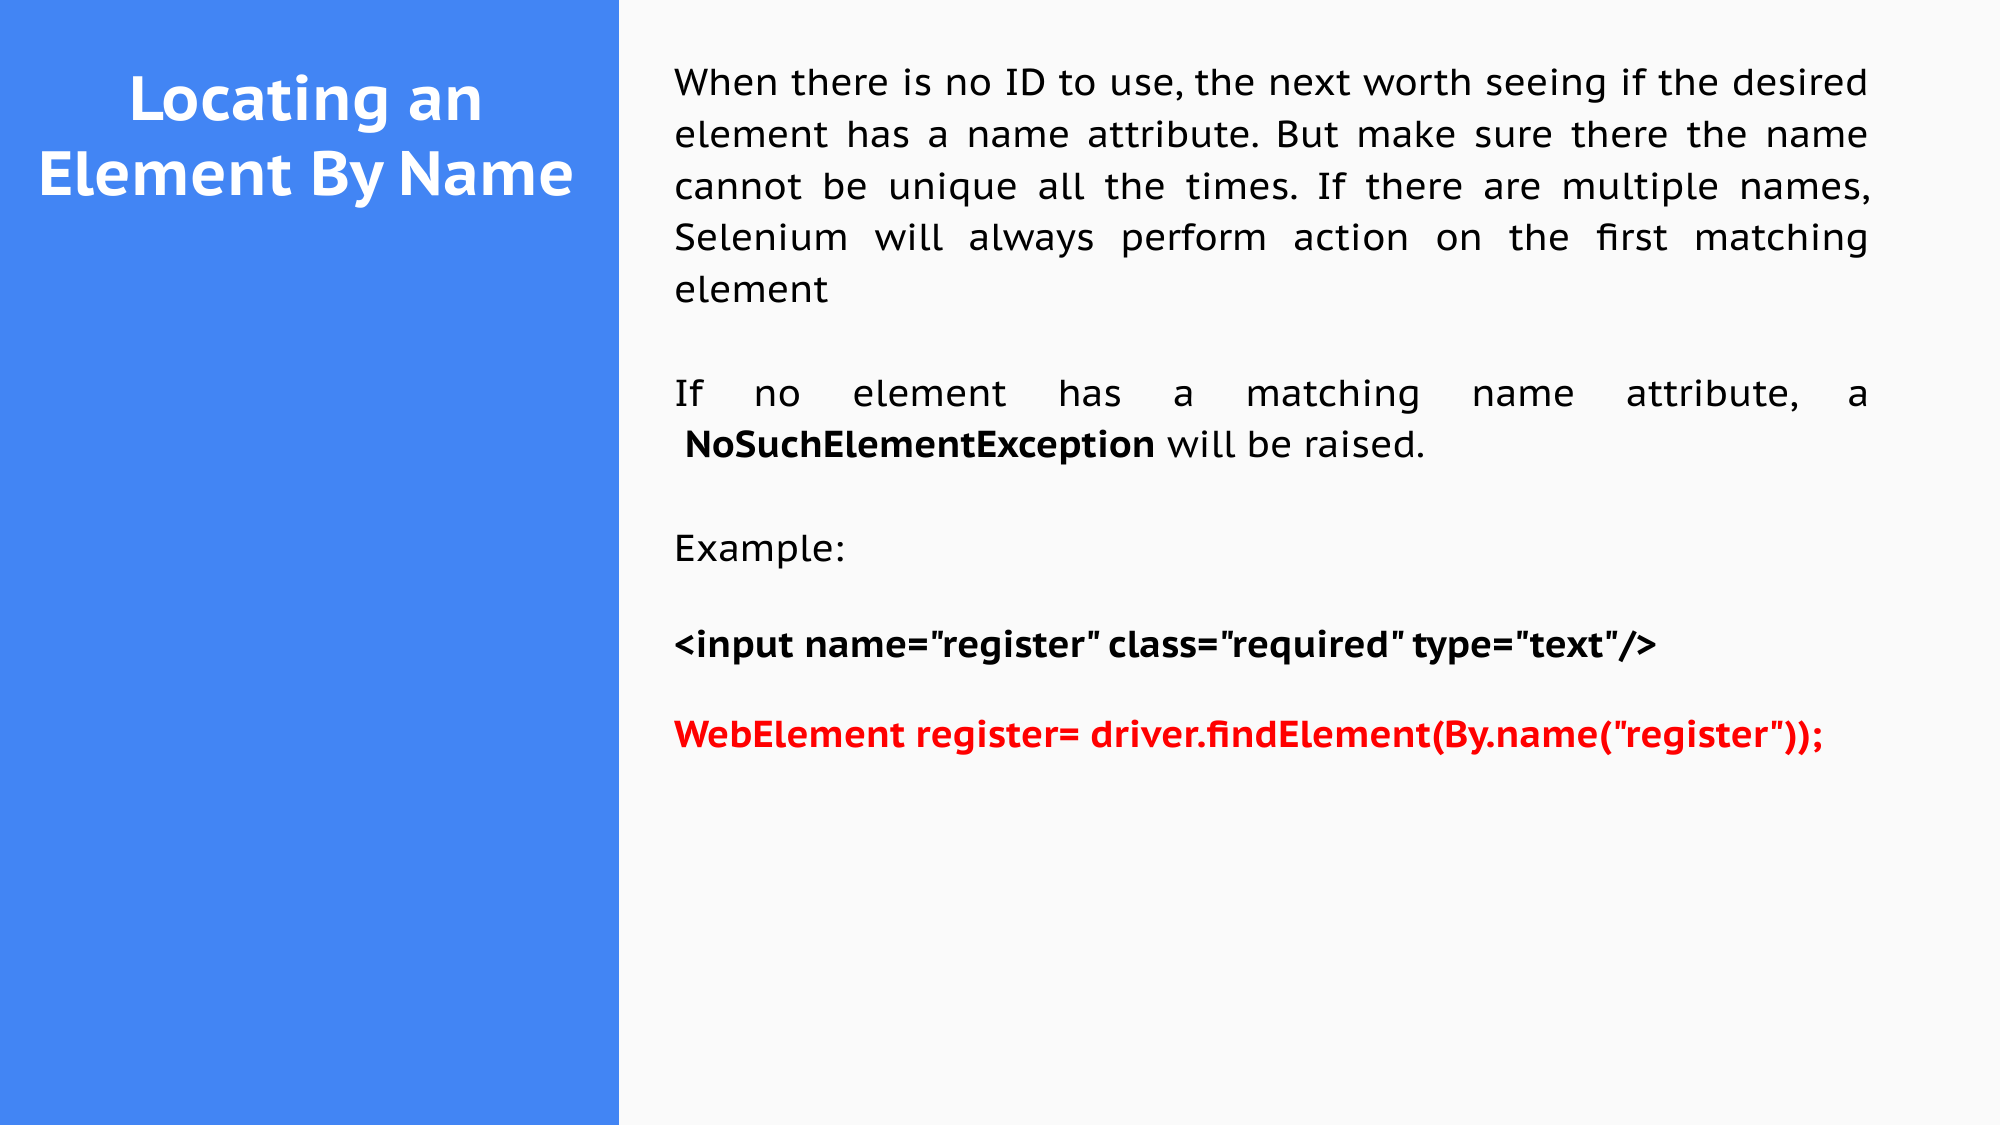

# Locating an Element By Name
When there is no ID to use, the next worth seeing if the desired element has a name attribute. But make sure there the name cannot be unique all the times. If there are multiple names, Selenium will always perform action on the first matching element

If no element has a matching name attribute, a  NoSuchElementException will be raised.

Example:

<input name="register" class="required" type="text"/>

WebElement register= driver.findElement(By.name("register"));